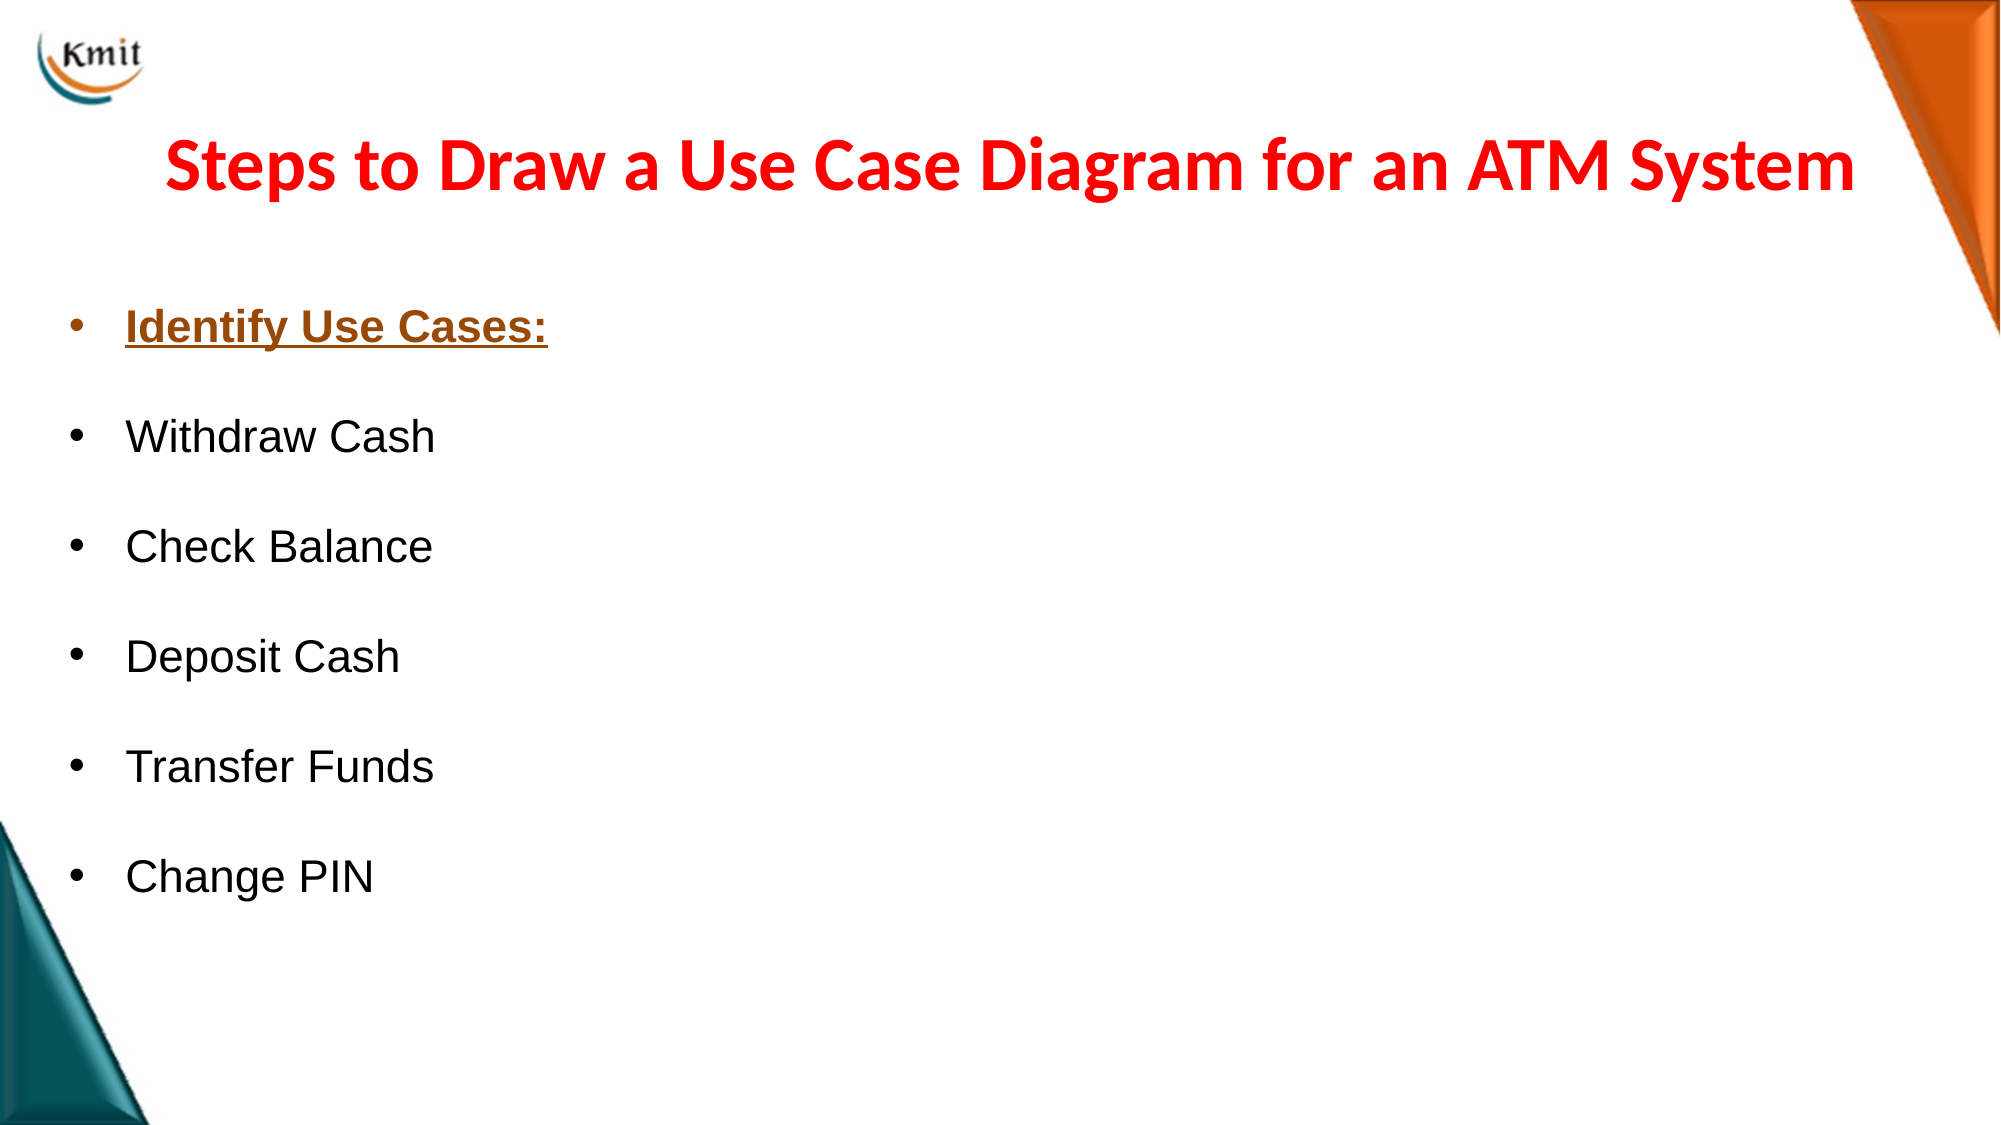

# Steps to Draw a Use Case Diagram for an ATM System
Identify Use Cases:
Withdraw Cash
Check Balance
Deposit Cash
Transfer Funds
Change PIN